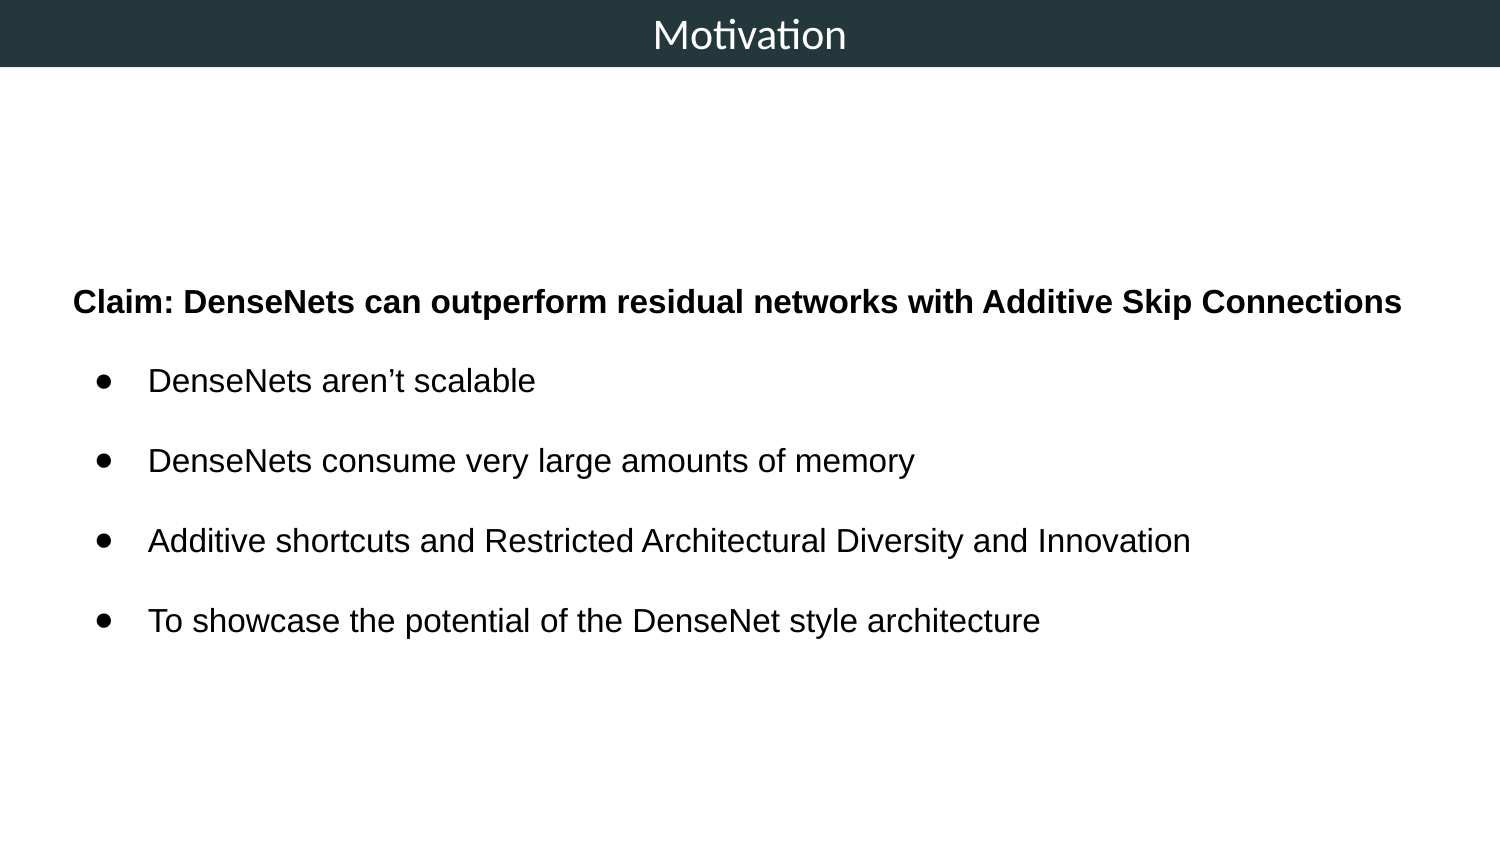

Motivation
Claim: DenseNets can outperform residual networks with Additive Skip Connections
DenseNets aren’t scalable
DenseNets consume very large amounts of memory
Additive shortcuts and Restricted Architectural Diversity and Innovation
To showcase the potential of the DenseNet style architecture